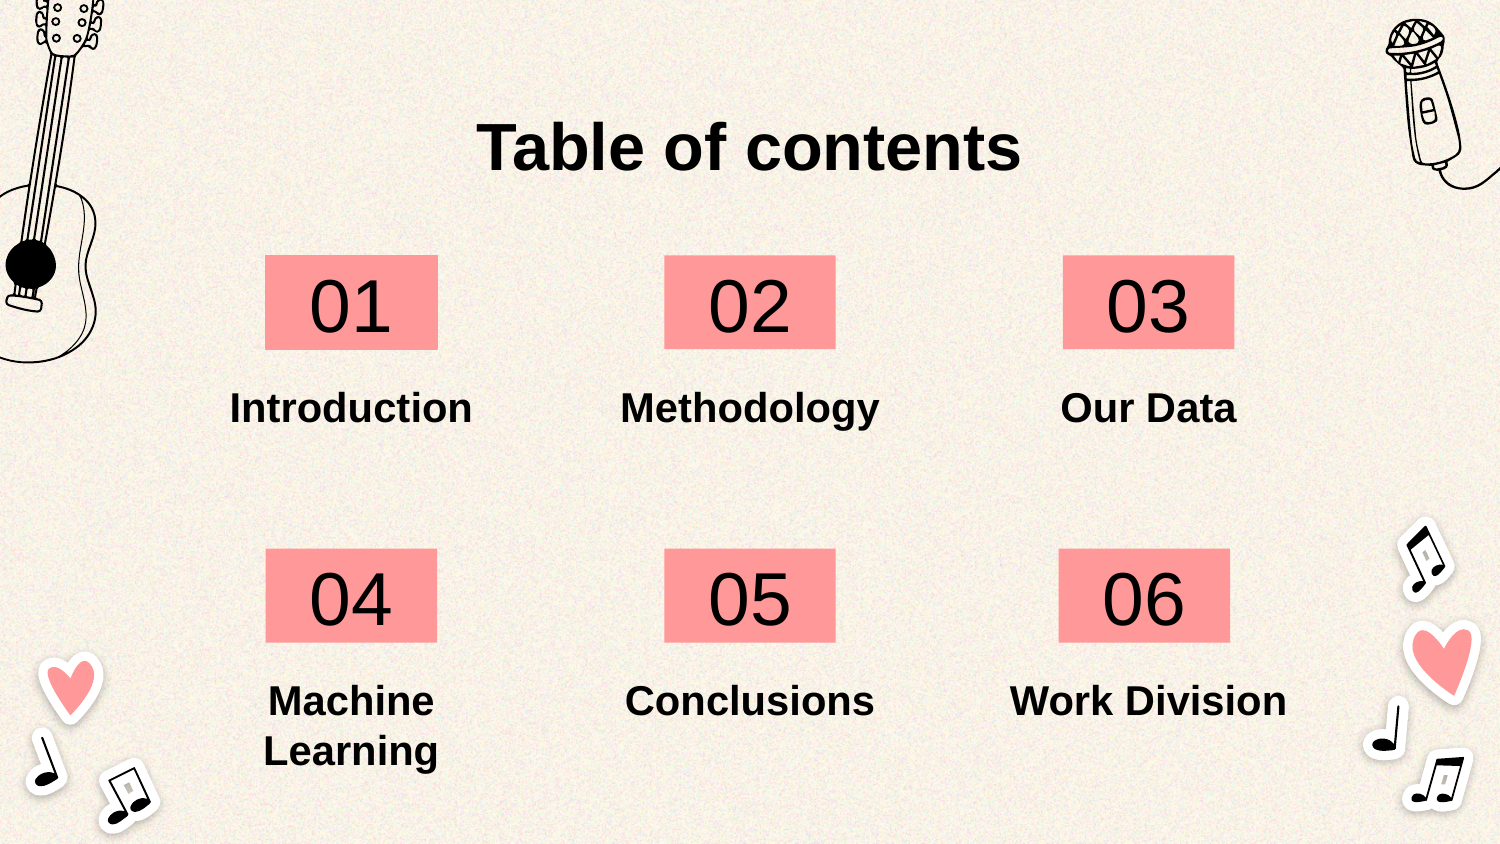

# Table of contents
01
02
03
Methodology

Introduction

Our Data

04
05
06
Conclusions
Machine Learning
Work Division